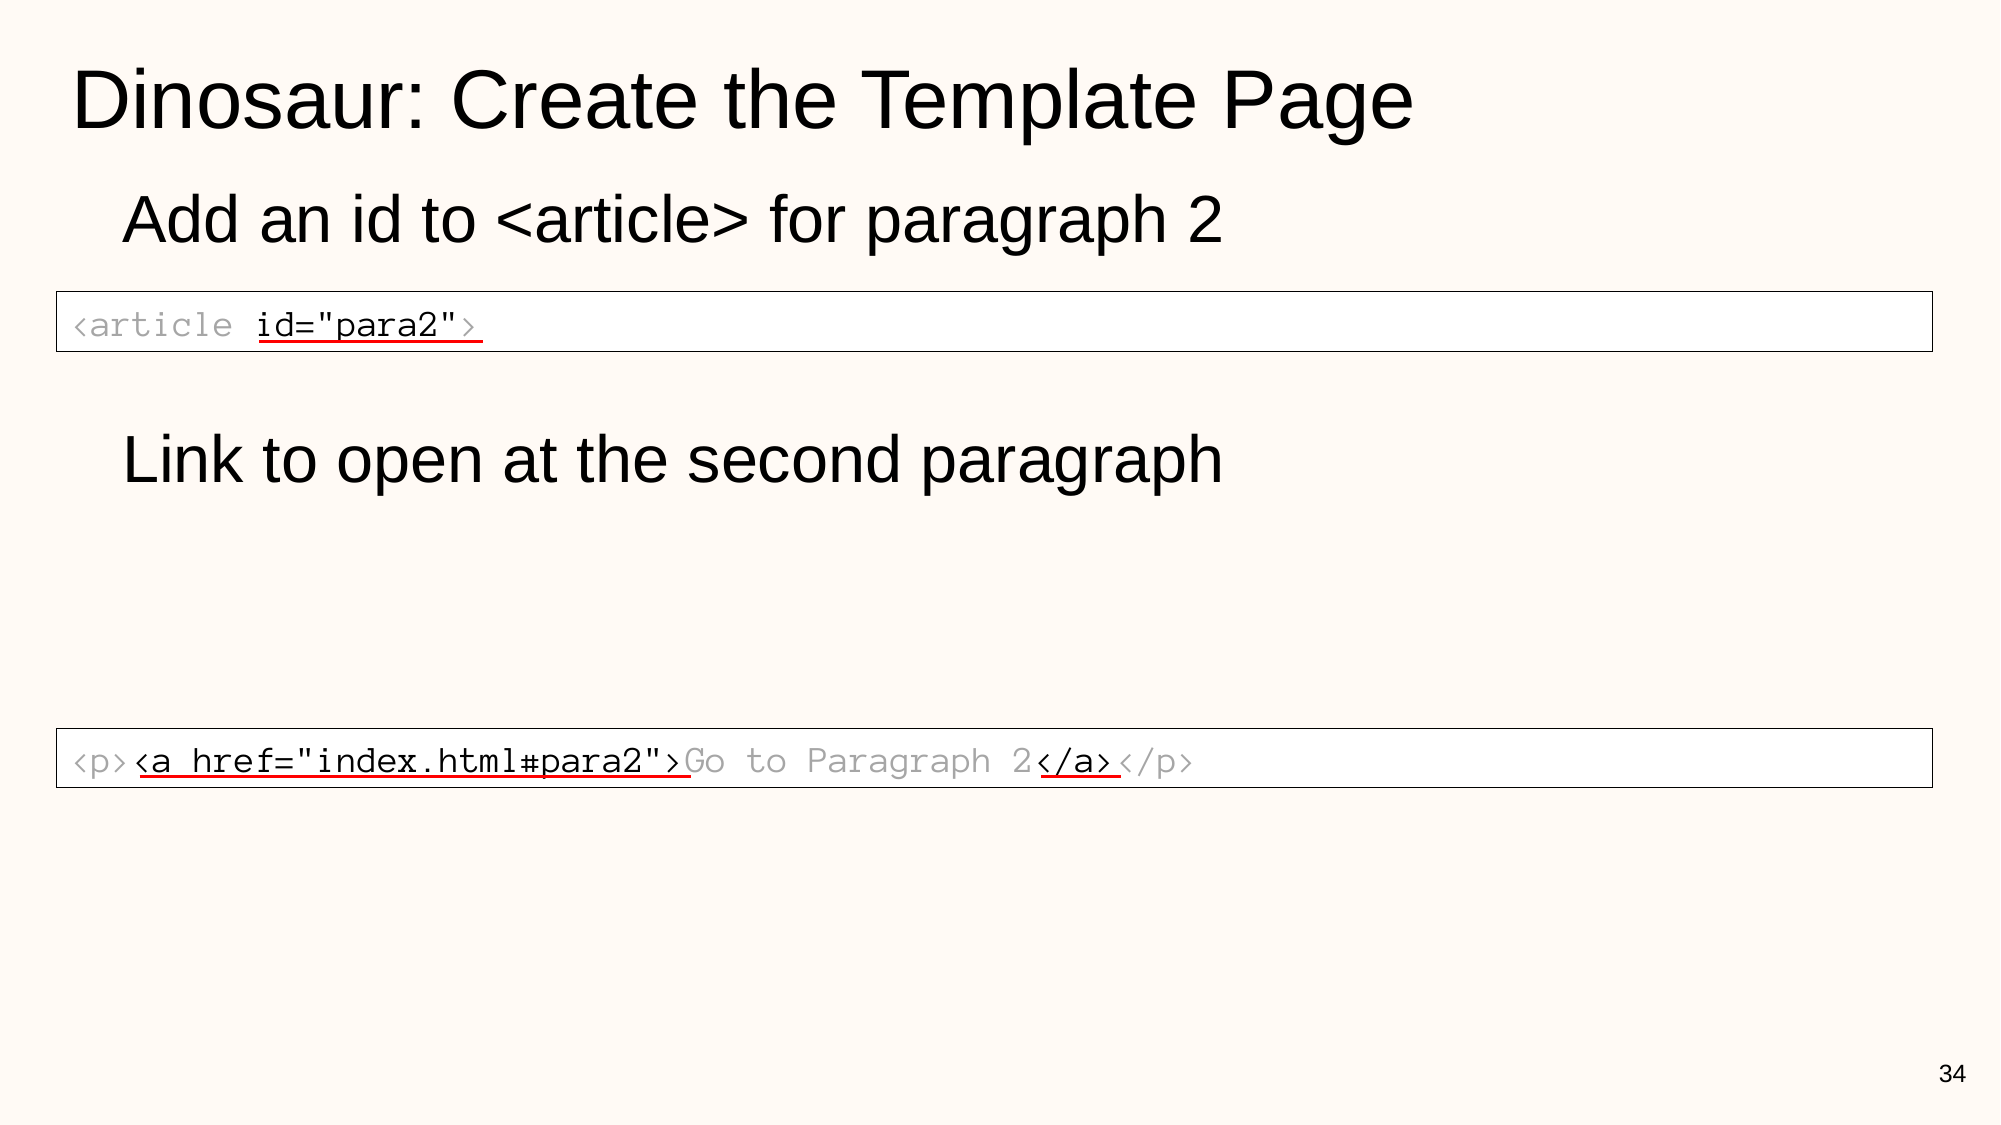

# Dinosaur: Create the Template Page
Add an id to <article> for paragraph 2

Link to open at the second paragraph
<article>
<article id="para2">
<p><a href="index.html#para2">Go to Paragraph 2</a></p>
<p>Go to Paragraph 2</p>
34